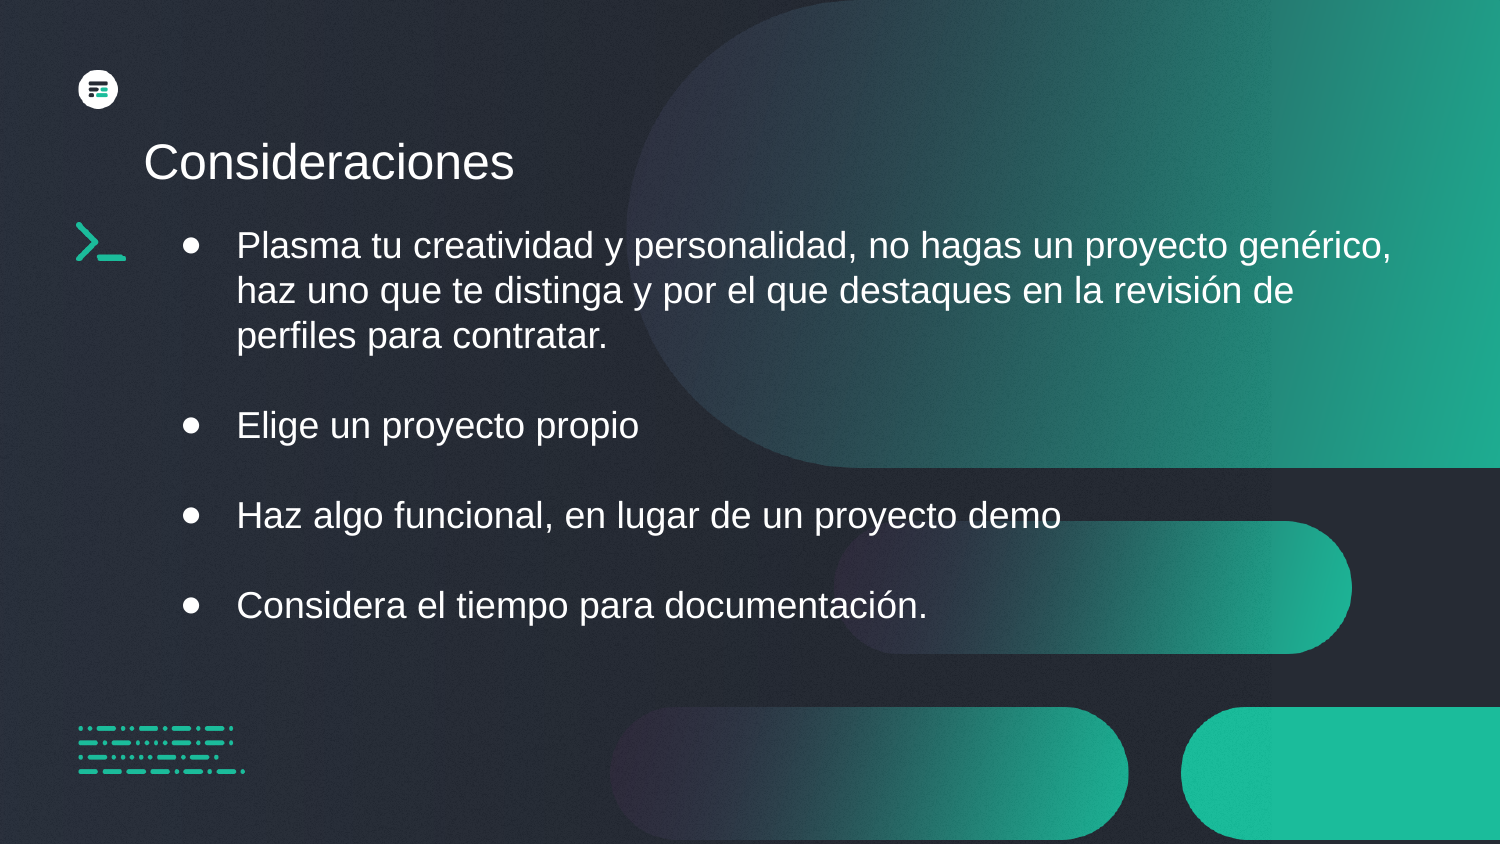

Consideraciones
Plasma tu creatividad y personalidad, no hagas un proyecto genérico, haz uno que te distinga y por el que destaques en la revisión de perfiles para contratar.
Elige un proyecto propio
Haz algo funcional, en lugar de un proyecto demo
Considera el tiempo para documentación.